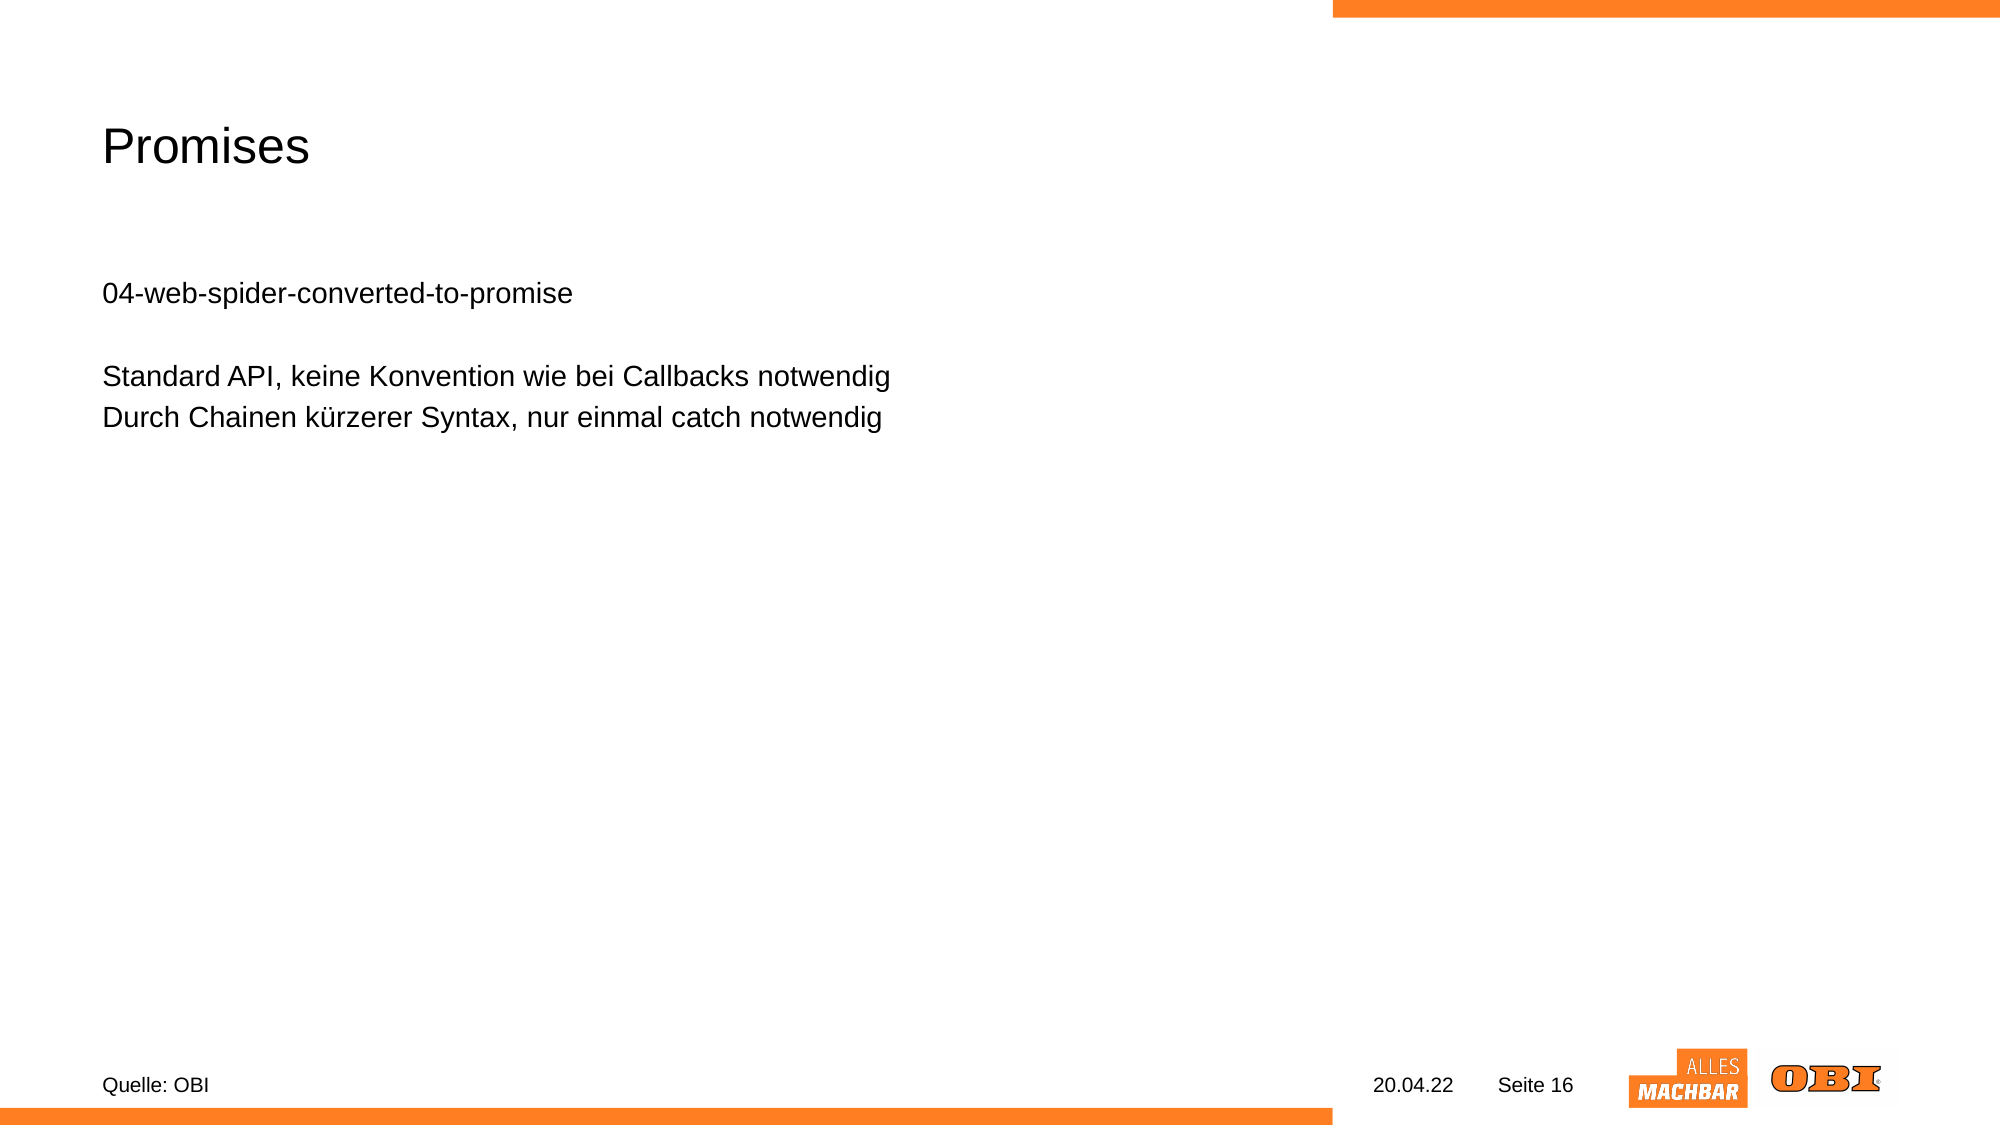

# Promises

04-web-spider-converted-to-promise

Standard API, keine Konvention wie bei Callbacks notwendig
Durch Chainen kürzerer Syntax, nur einmal catch notwendig
Quelle: OBI
20.04.22
Seite 16